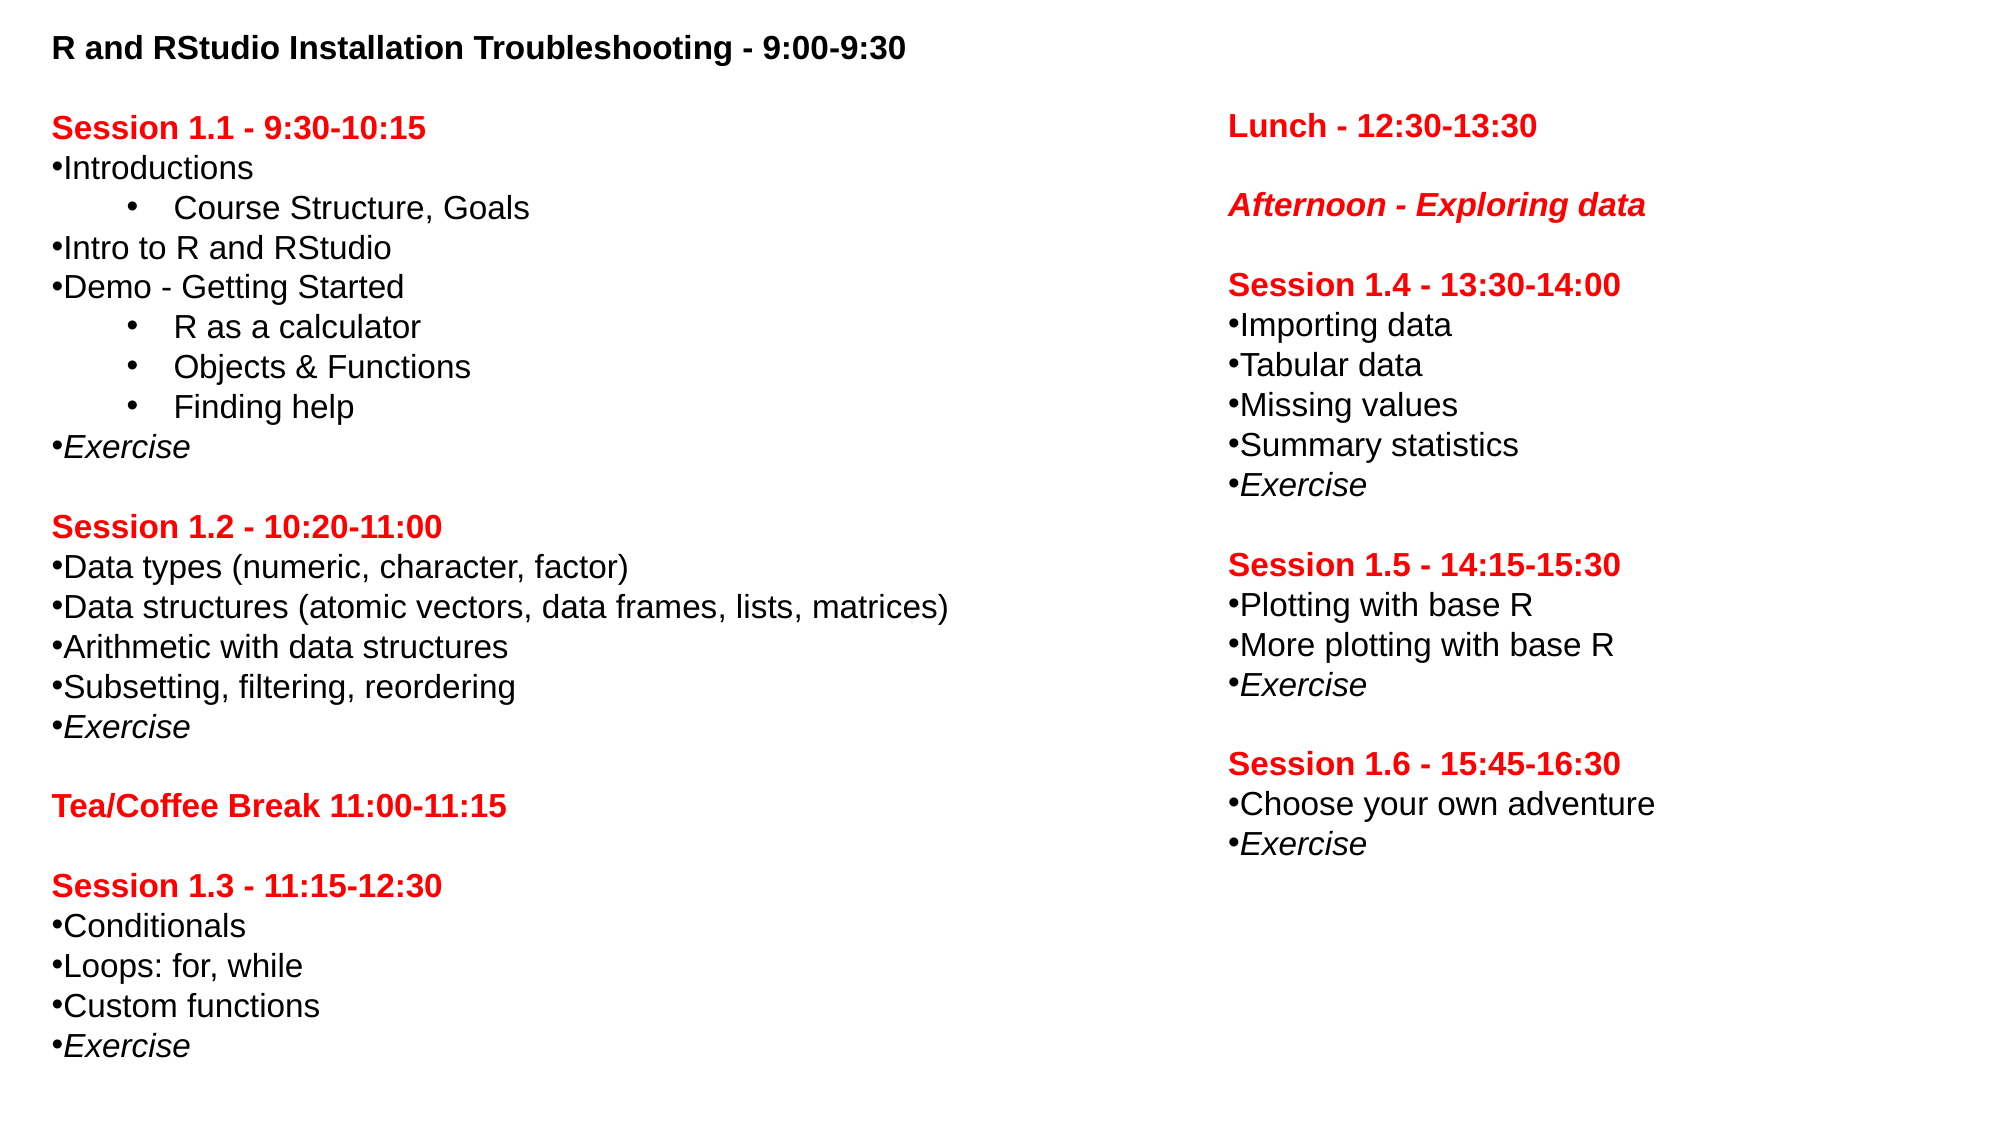

R and RStudio Installation Troubleshooting - 9:00-9:30
Session 1.1 - 9:30-10:15
Introductions
Course Structure, Goals
Intro to R and RStudio
Demo - Getting Started
R as a calculator
Objects & Functions
Finding help
Exercise
Session 1.2 - 10:20-11:00
Data types ​(numeric, character, factor)
Data structures (atomic vectors, data frames, lists, matrices)
Arithmetic with data structures
Subsetting, filtering, reordering
Exercise
Tea/Coffee Break 11:00-11:15
Session 1.3 - 11:15-12:30
Conditionals
Loops: for, while
Custom functions
Exercise
Lunch - 12:30-13:30
Afternoon - Exploring data
Session 1.4 - 13:30-14:00
Importing data
Tabular data
Missing values
Summary statistics
Exercise
Session 1.5 - 14:15-15:30
Plotting with base R
More plotting with base R
Exercise
Session 1.6 - 15:45-16:30
Choose your own adventure
Exercise